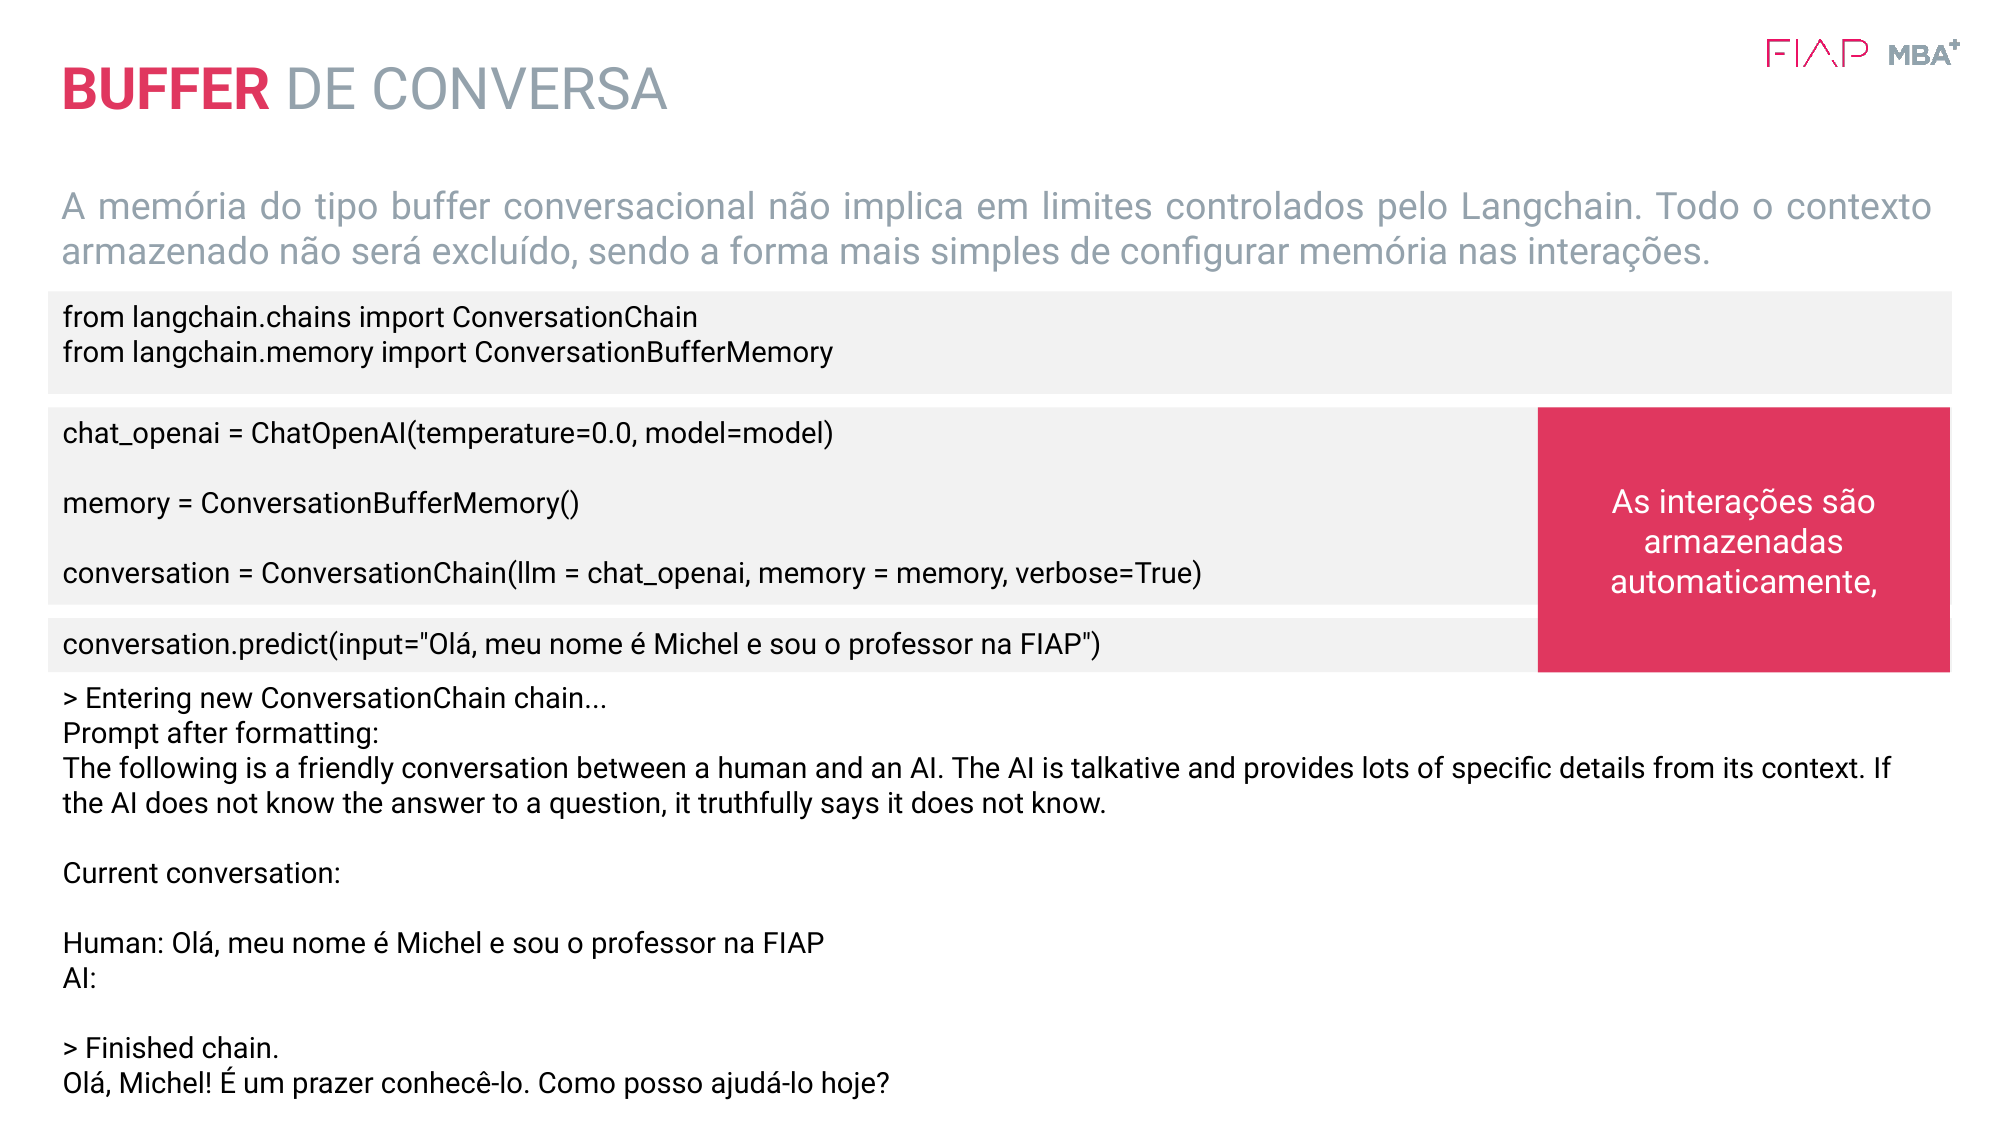

# BUFFER DE CONVERSA
A memória do tipo buffer conversacional não implica em limites controlados pelo Langchain. Todo o contexto armazenado não será excluído, sendo a forma mais simples de configurar memória nas interações.
from langchain.chains import ConversationChain
from langchain.memory import ConversationBufferMemory
chat_openai = ChatOpenAI(temperature=0.0, model=model)

memory = ConversationBufferMemory()

conversation = ConversationChain(llm = chat_openai, memory = memory, verbose=True)
As interações são armazenadas automaticamente,
conversation.predict(input="Olá, meu nome é Michel e sou o professor na FIAP")
> Entering new ConversationChain chain...
Prompt after formatting:
The following is a friendly conversation between a human and an AI. The AI is talkative and provides lots of specific details from its context. If the AI does not know the answer to a question, it truthfully says it does not know.

Current conversation:

Human: Olá, meu nome é Michel e sou o professor na FIAP
AI:

> Finished chain.
Olá, Michel! É um prazer conhecê-lo. Como posso ajudá-lo hoje?